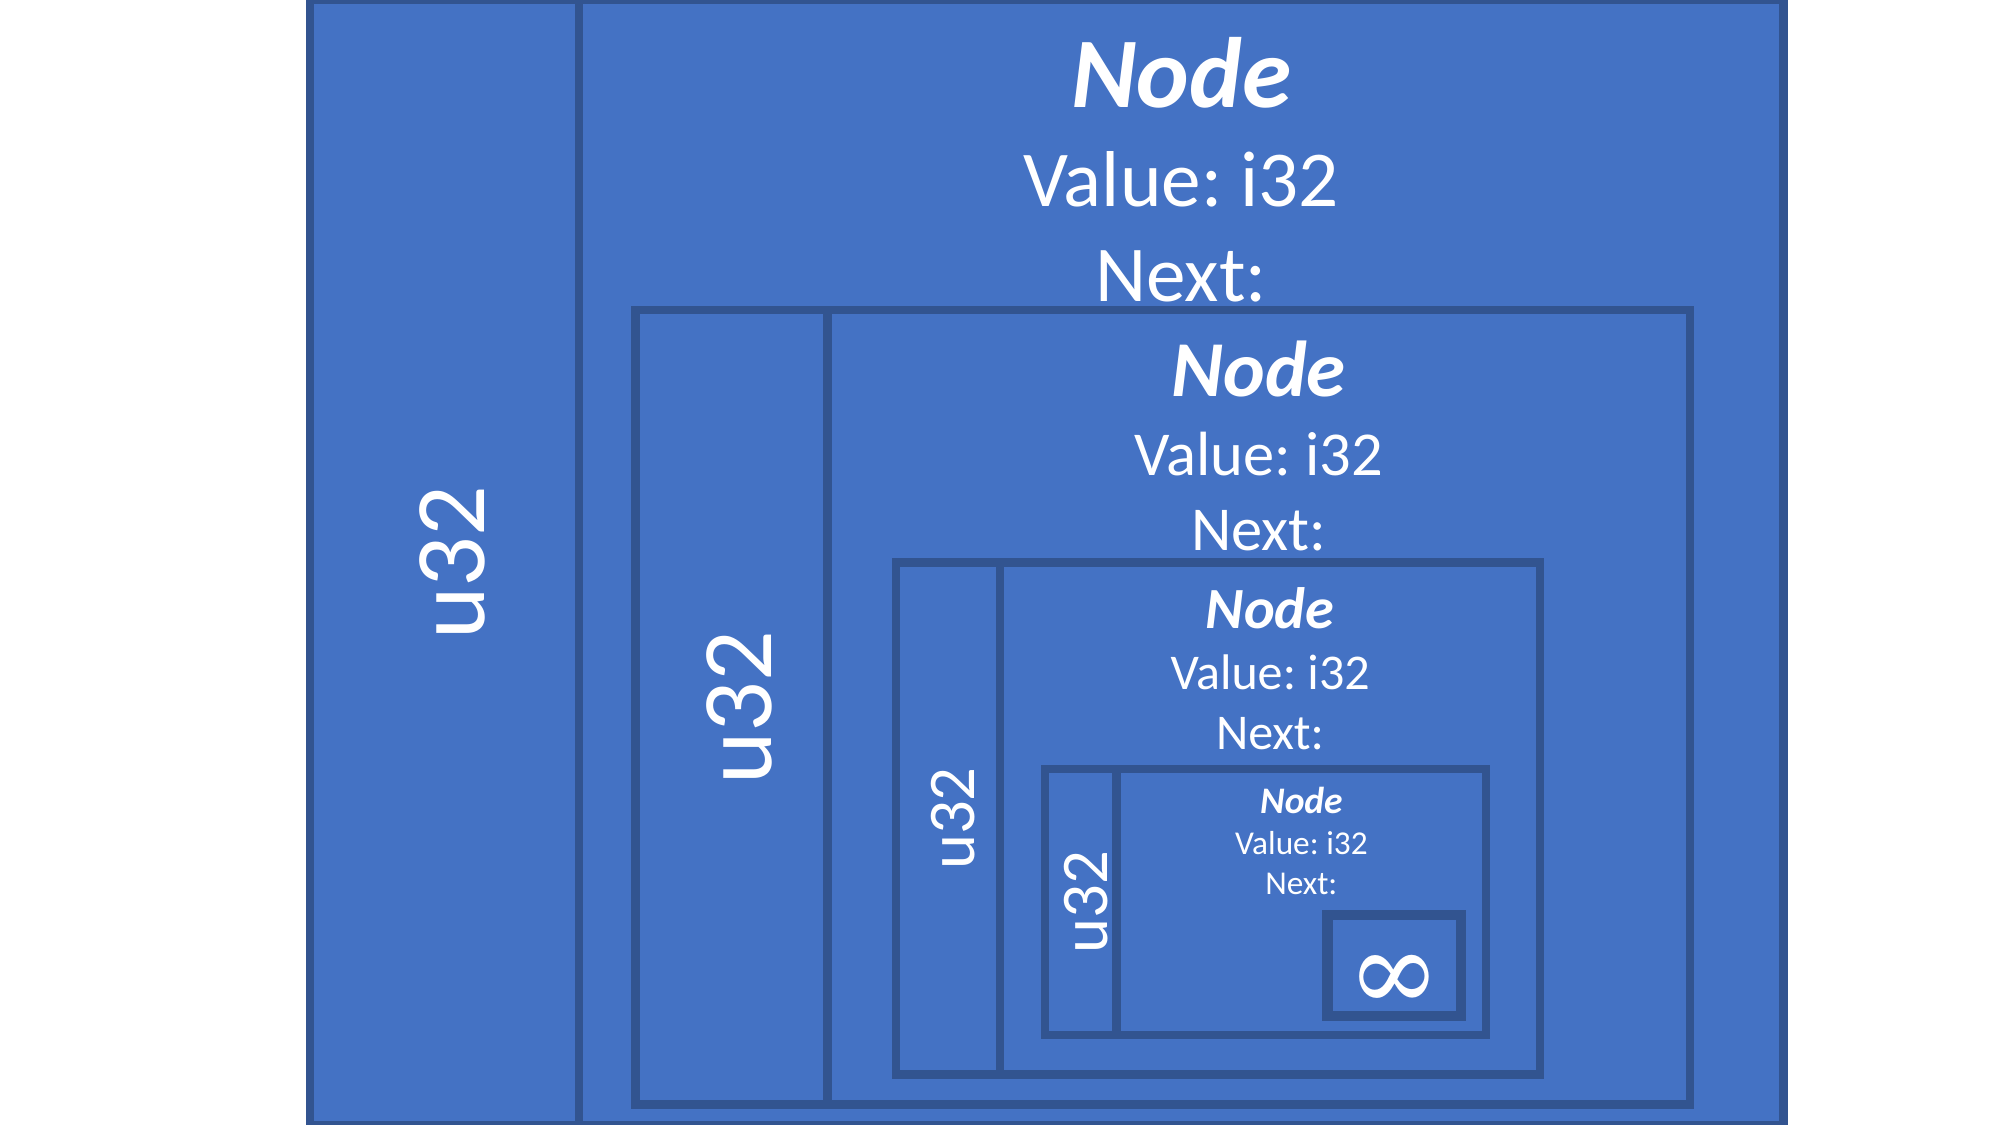

Node
Value: i32
Next:
u32
#

Node
Value: i32
Next:
u32
Node
Value: i32
Next:
u32
Node
Value: i32
Next:
u32
∞